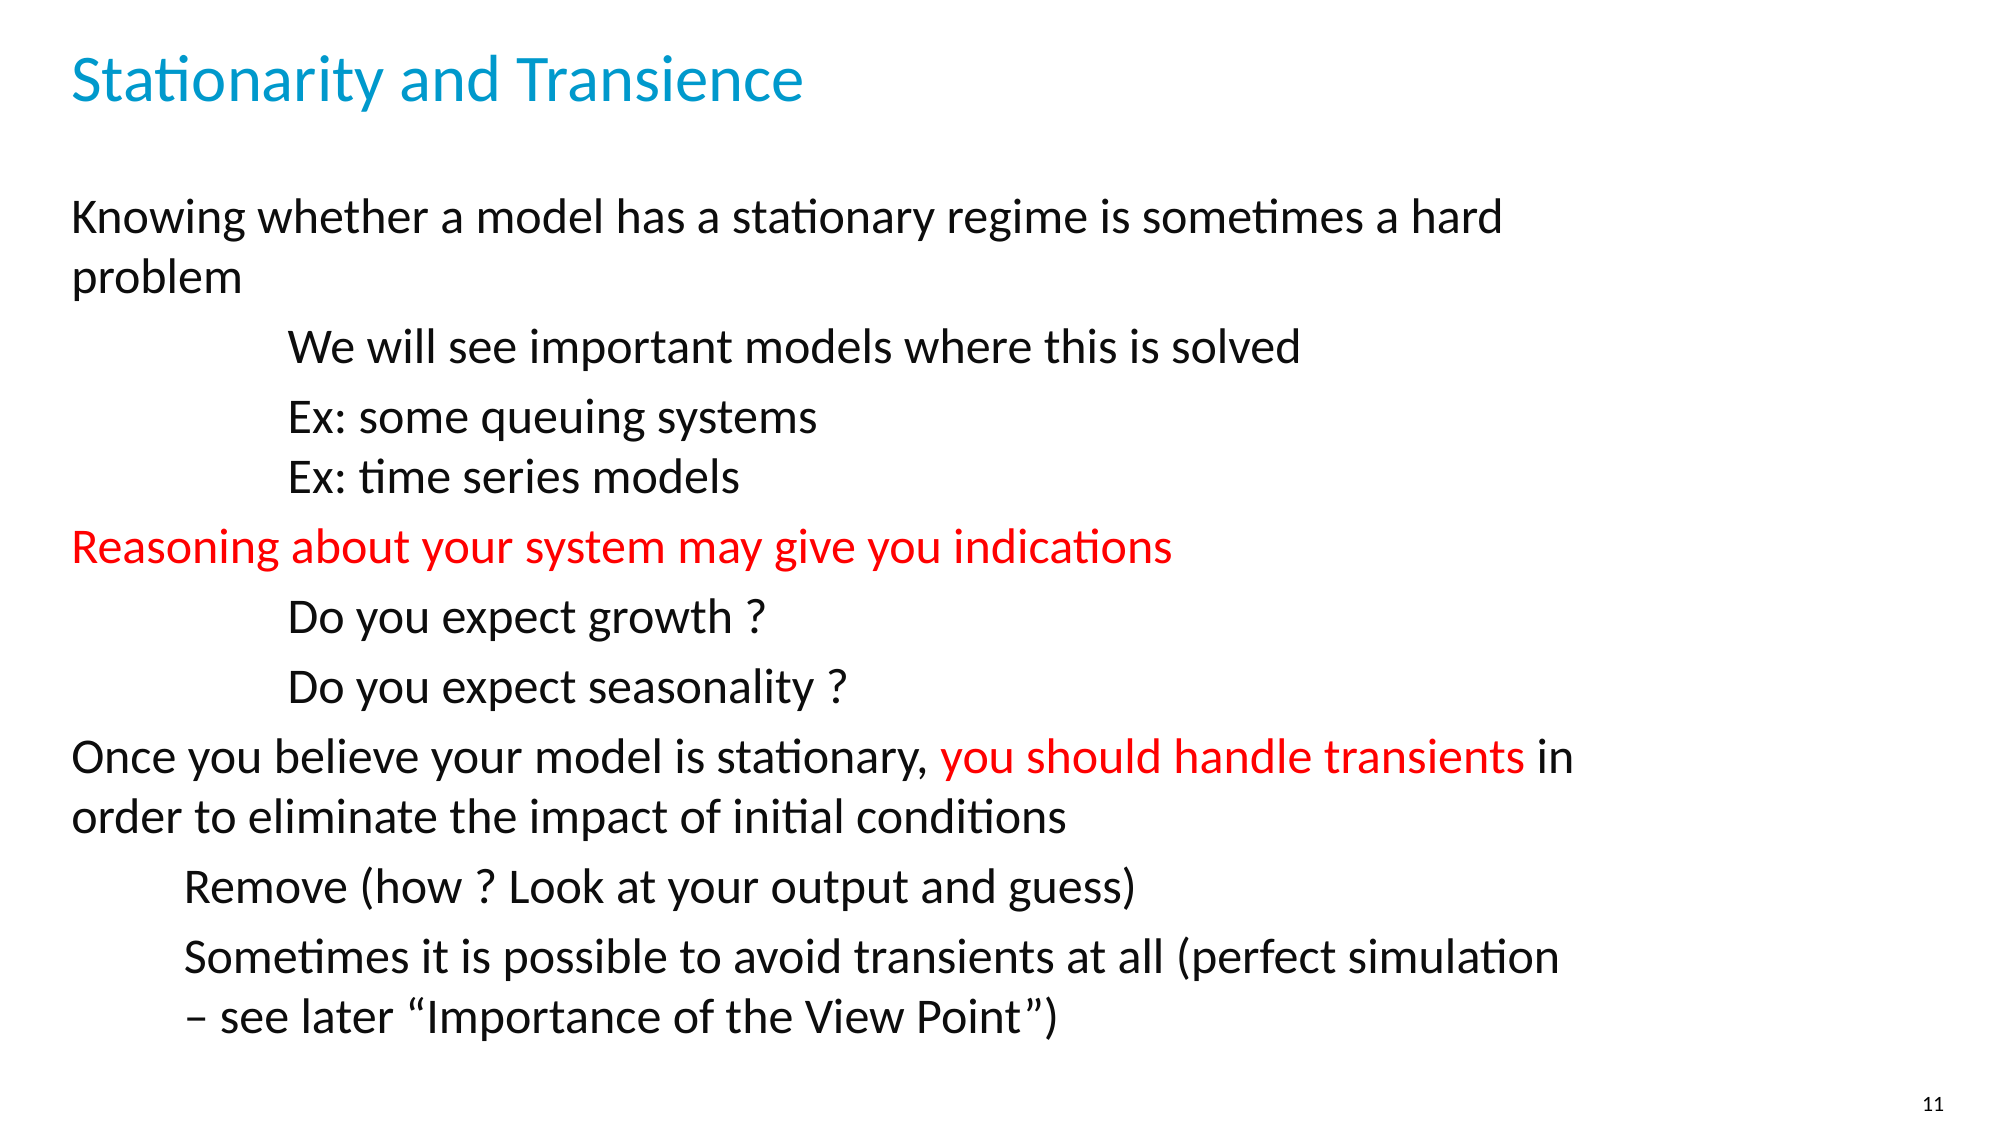

# Stationarity and Transience
Knowing whether a model has a stationary regime is sometimes a hard problem
	We will see important models where this is solved
	Ex: some queuing systems
	Ex: time series models
Reasoning about your system may give you indications
	Do you expect growth ?
	Do you expect seasonality ?
Once you believe your model is stationary, you should handle transients in order to eliminate the impact of initial conditions
Remove (how ? Look at your output and guess)
Sometimes it is possible to avoid transients at all (perfect simulation – see later “Importance of the View Point”)

11